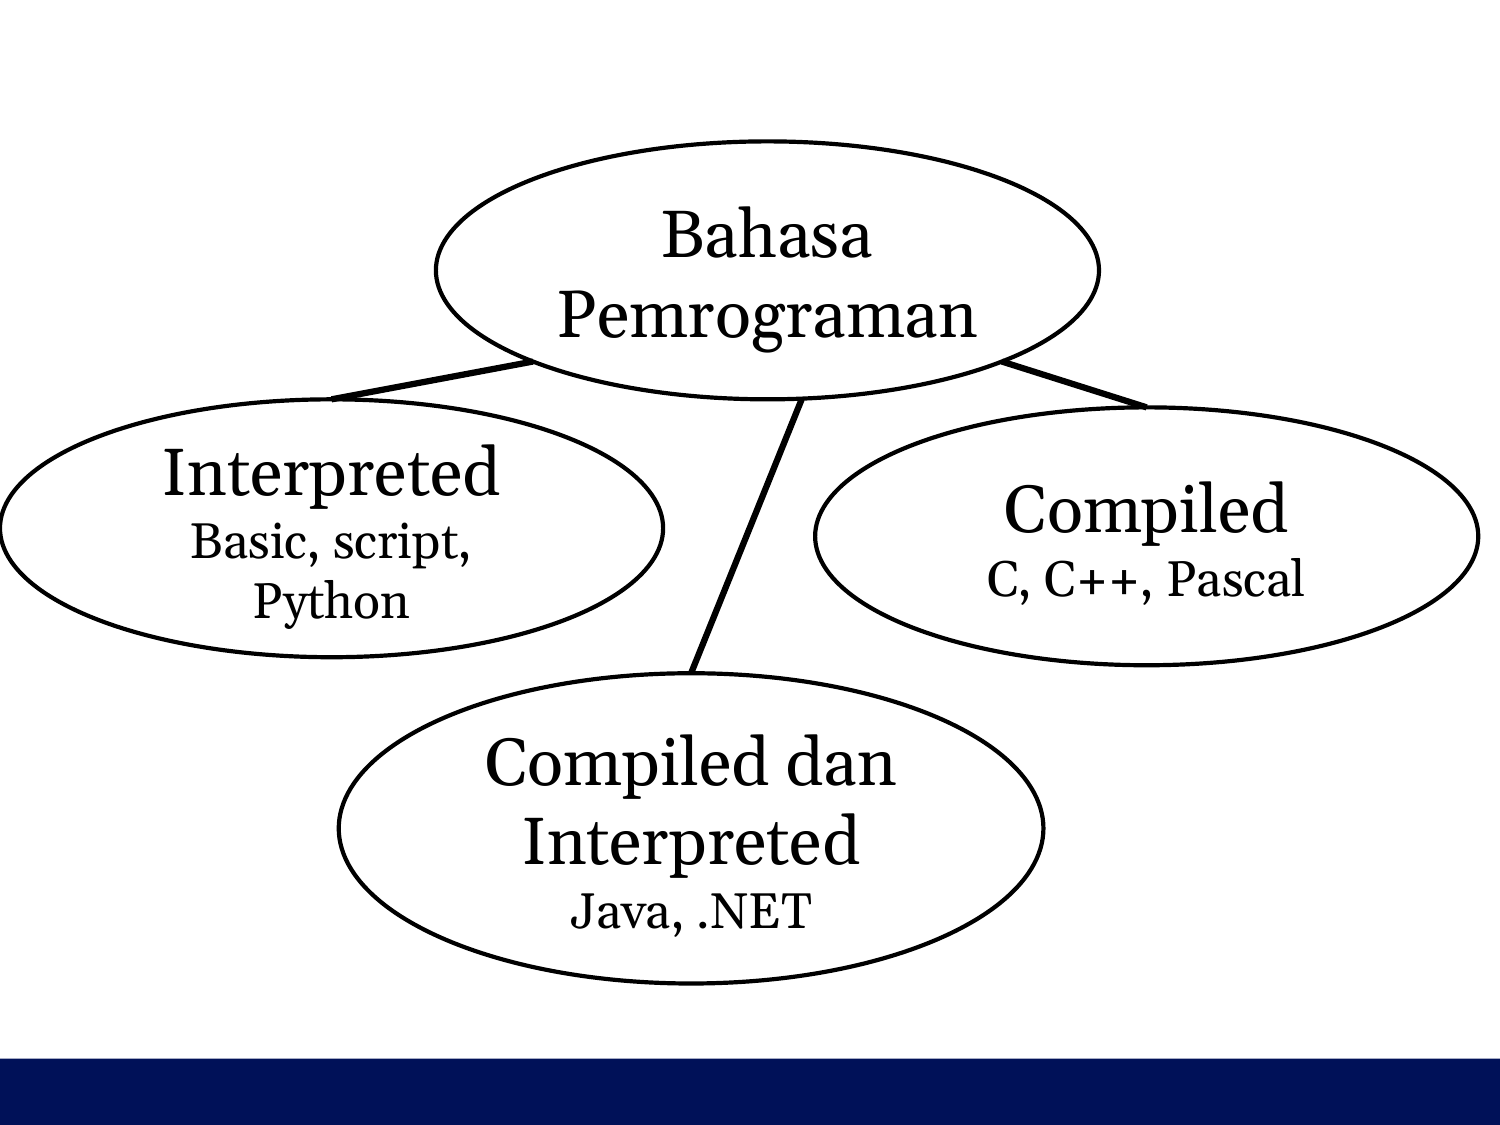

Bahasa Pemrograman
Interpreted
Basic, script, Python
Compiled
C, C++, Pascal
Compiled dan Interpreted
Java, .NET